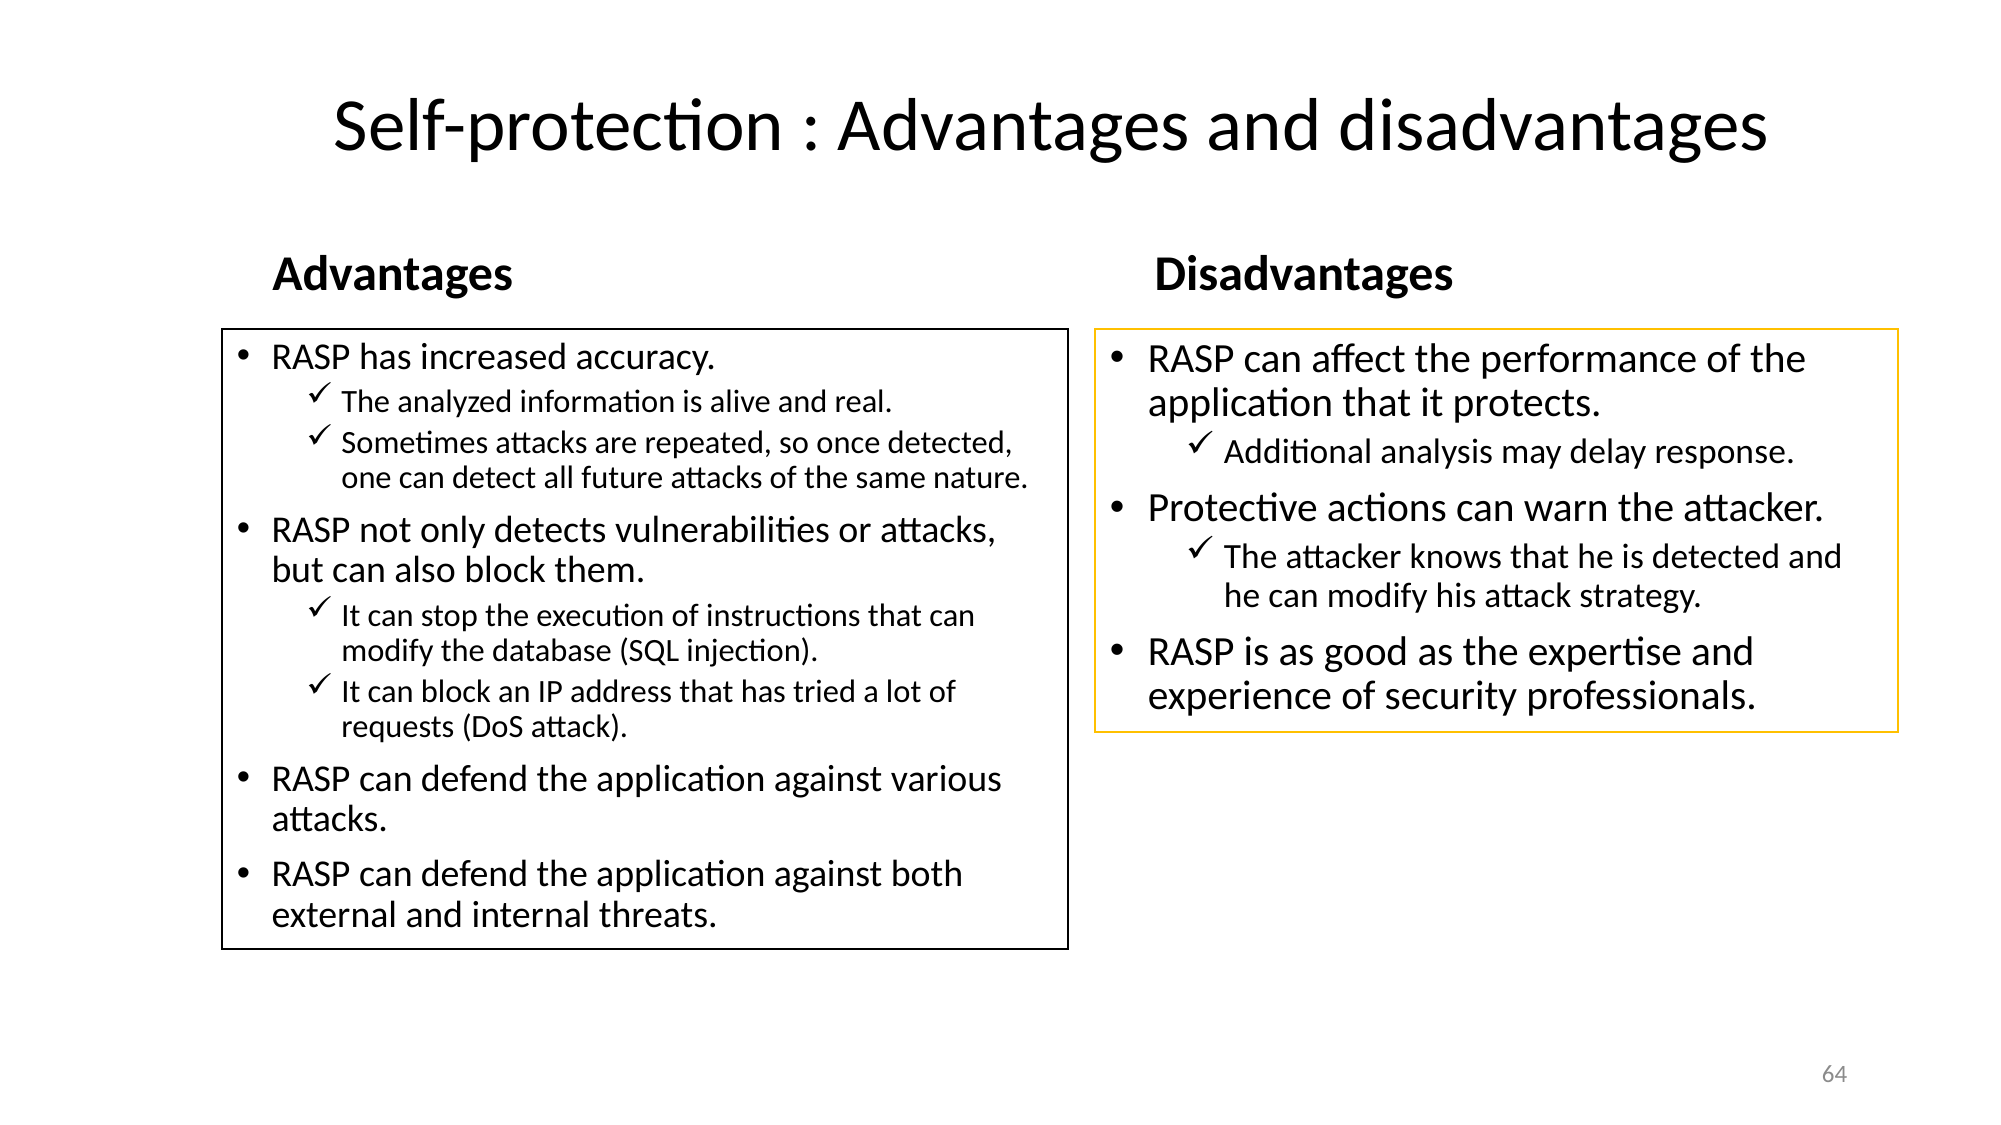

Self-protection : Advantages and disadvantages
Advantages
Disadvantages
RASP has increased accuracy.
The analyzed information is alive and real.
Sometimes attacks are repeated, so once detected, one can detect all future attacks of the same nature.
RASP not only detects vulnerabilities or attacks, but can also block them.
It can stop the execution of instructions that can modify the database (SQL injection).
It can block an IP address that has tried a lot of requests (DoS attack).
RASP can defend the application against various attacks.
RASP can defend the application against both external and internal threats.
RASP can affect the performance of the application that it protects.
Additional analysis may delay response.
Protective actions can warn the attacker.
The attacker knows that he is detected and he can modify his attack strategy.
RASP is as good as the expertise and experience of security professionals.
64